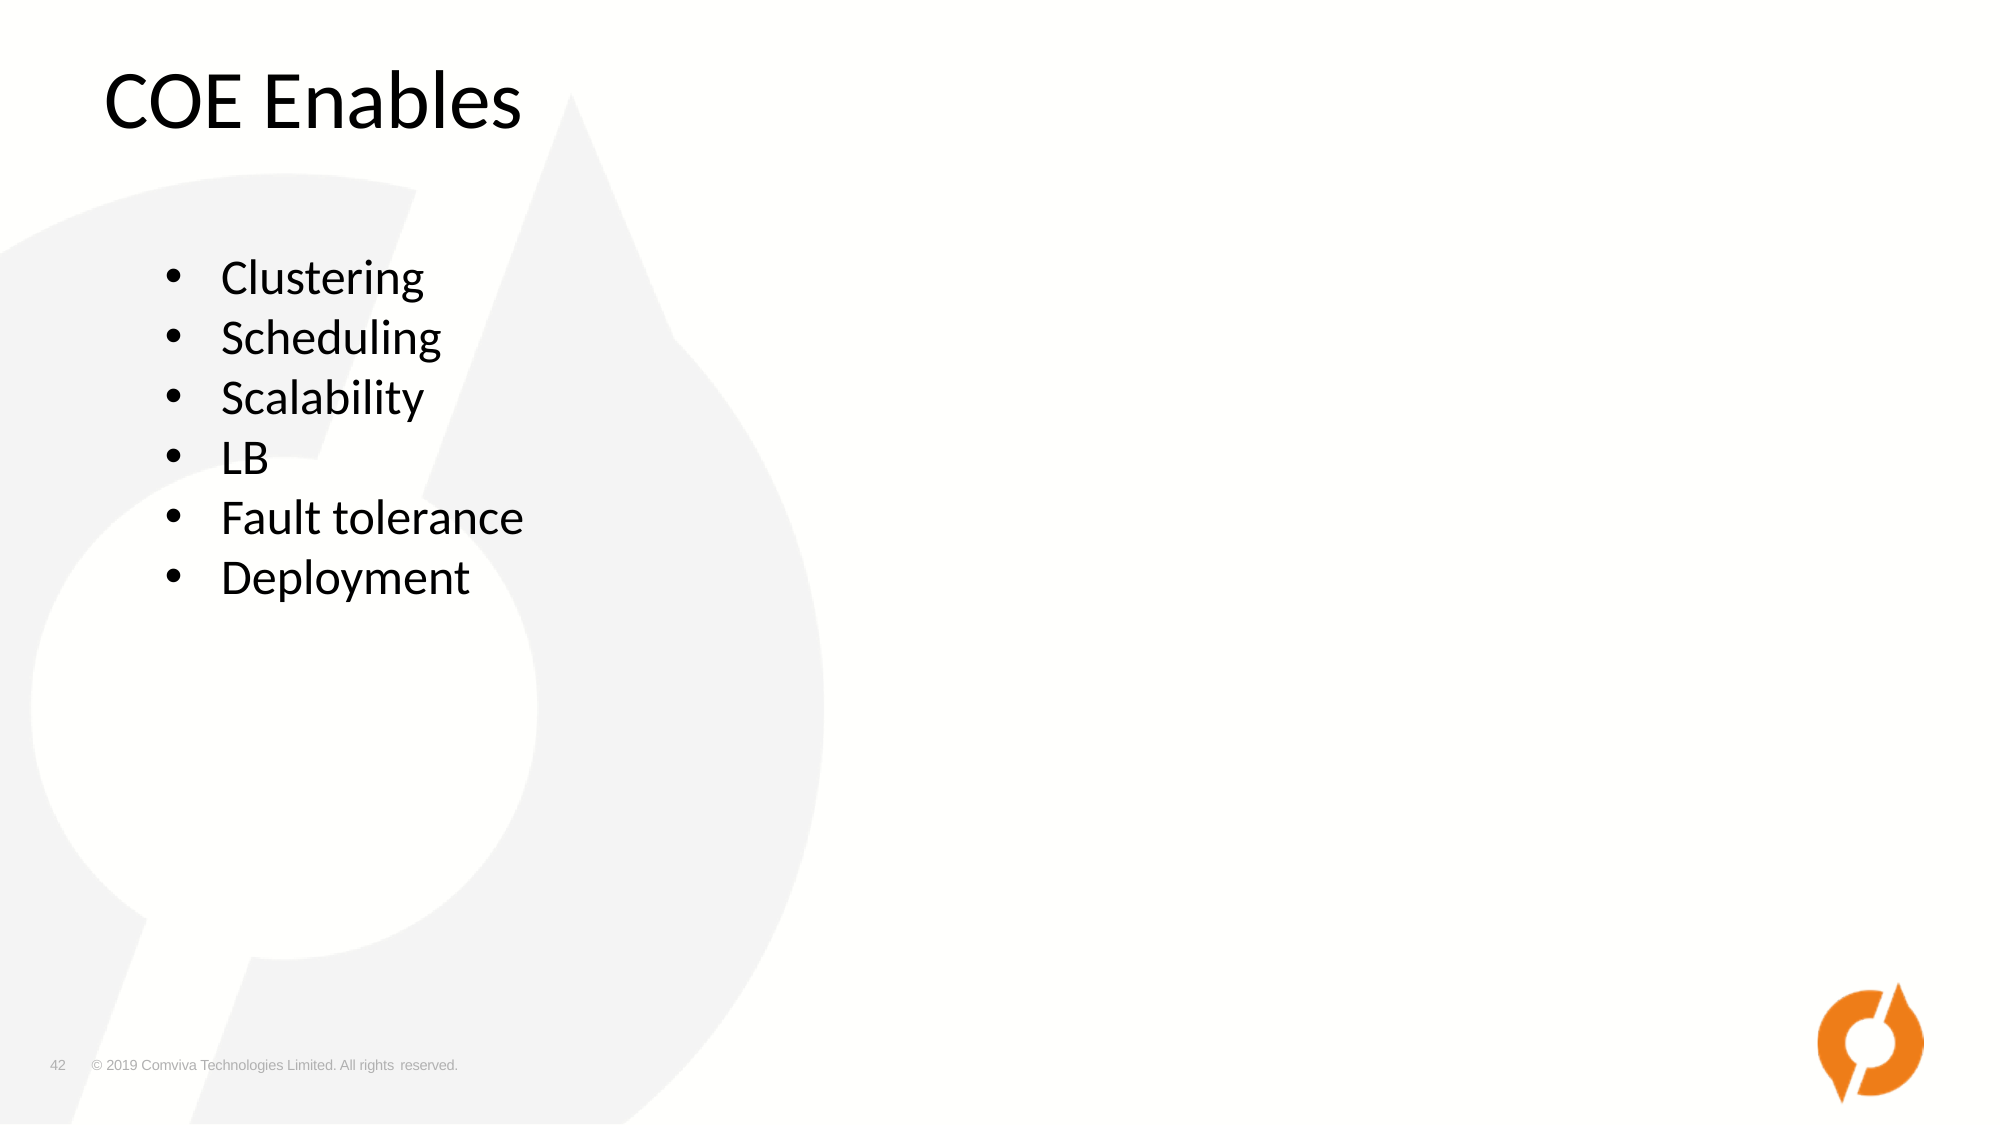

COE Enables
Clustering
Scheduling
Scalability
LB
Fault tolerance
Deployment
42
© 2019 Comviva Technologies Limited. All rights reserved.